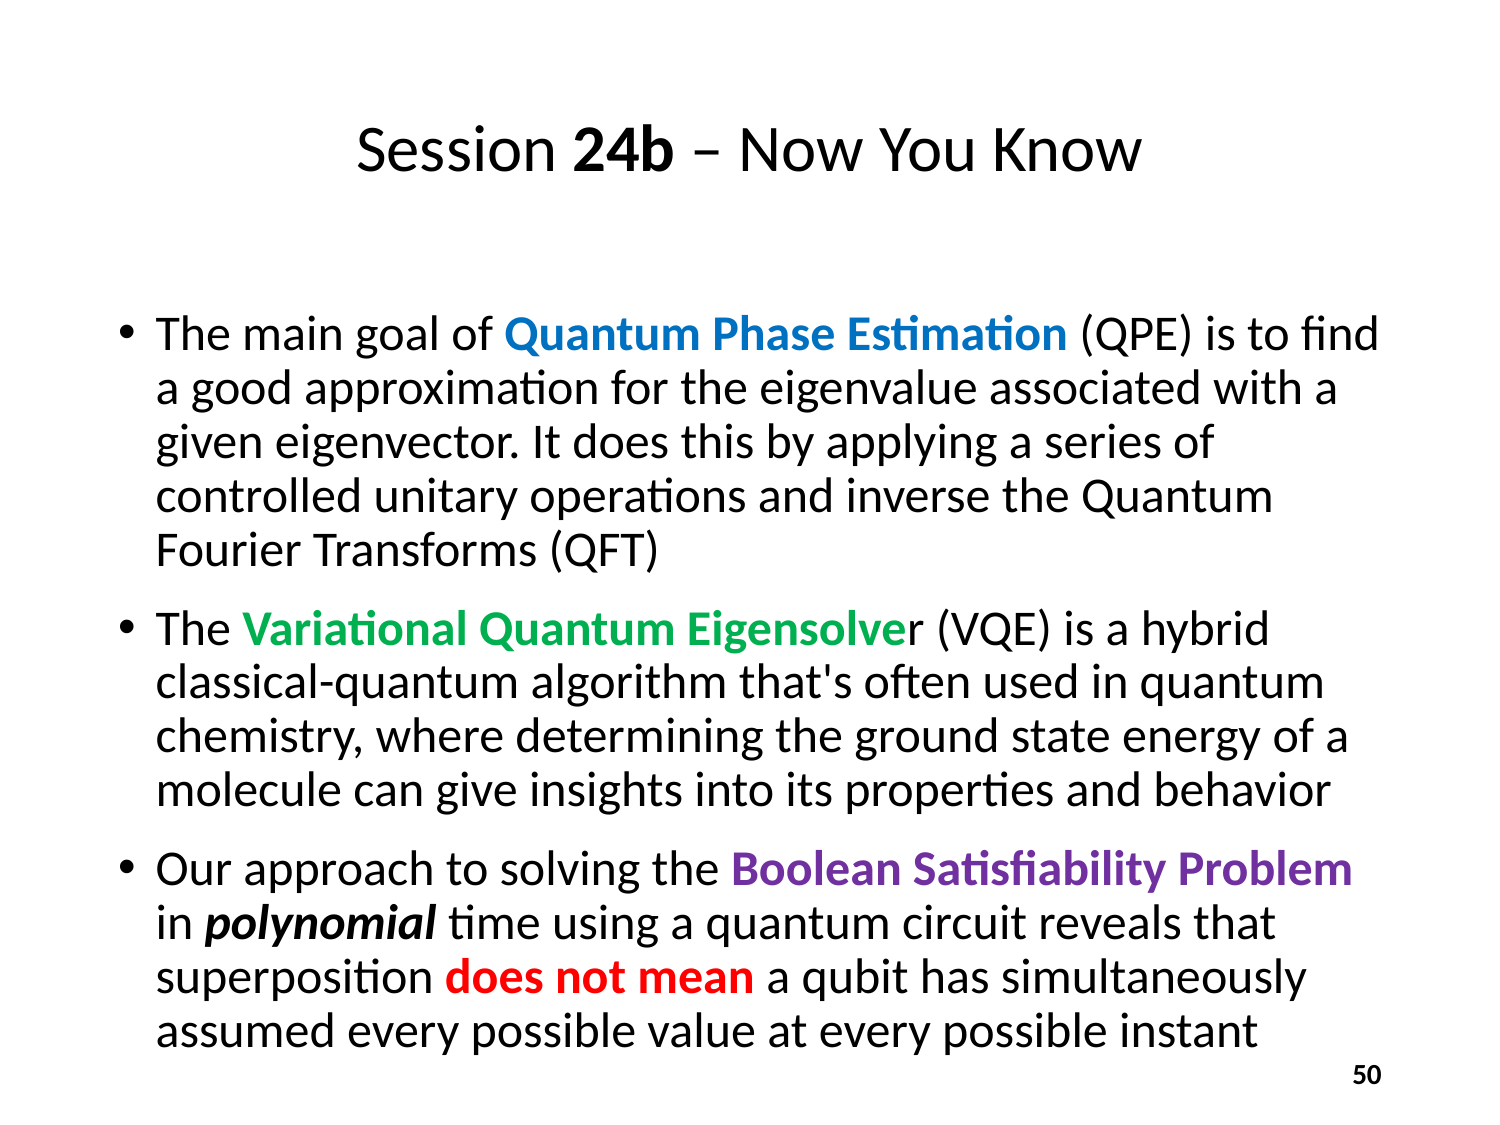

# Session 24b – Now You Know
The main goal of Quantum Phase Estimation (QPE) is to find a good approximation for the eigenvalue associated with a given eigenvector. It does this by applying a series of controlled unitary operations and inverse the Quantum Fourier Transforms (QFT)
The Variational Quantum Eigensolver (VQE) is a hybrid classical-quantum algorithm that's often used in quantum chemistry, where determining the ground state energy of a molecule can give insights into its properties and behavior
Our approach to solving the Boolean Satisfiability Problem in polynomial time using a quantum circuit reveals that superposition does not mean a qubit has simultaneously assumed every possible value at every possible instant

50